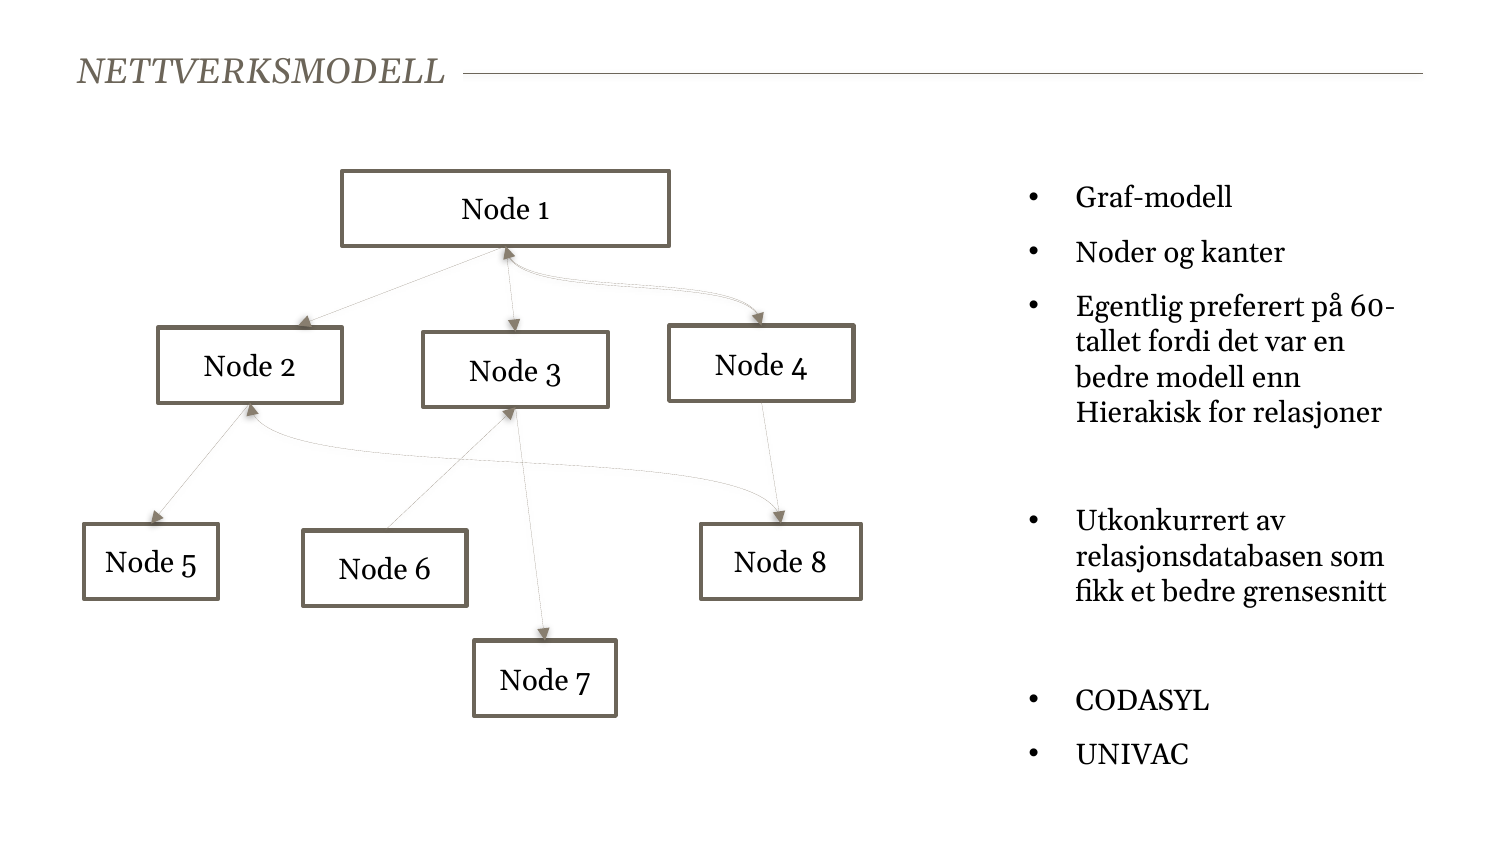

# Nettverksmodell
Node 1
Graf-modell
Noder og kanter
Egentlig preferert på 60-tallet fordi det var en bedre modell enn Hierakisk for relasjoner

Utkonkurrert av relasjonsdatabasen som fikk et bedre grensesnitt

CODASYL
UNIVAC
Node 4
Node 2
Node 3
Node 5
Node 8
Node 6
Node 7